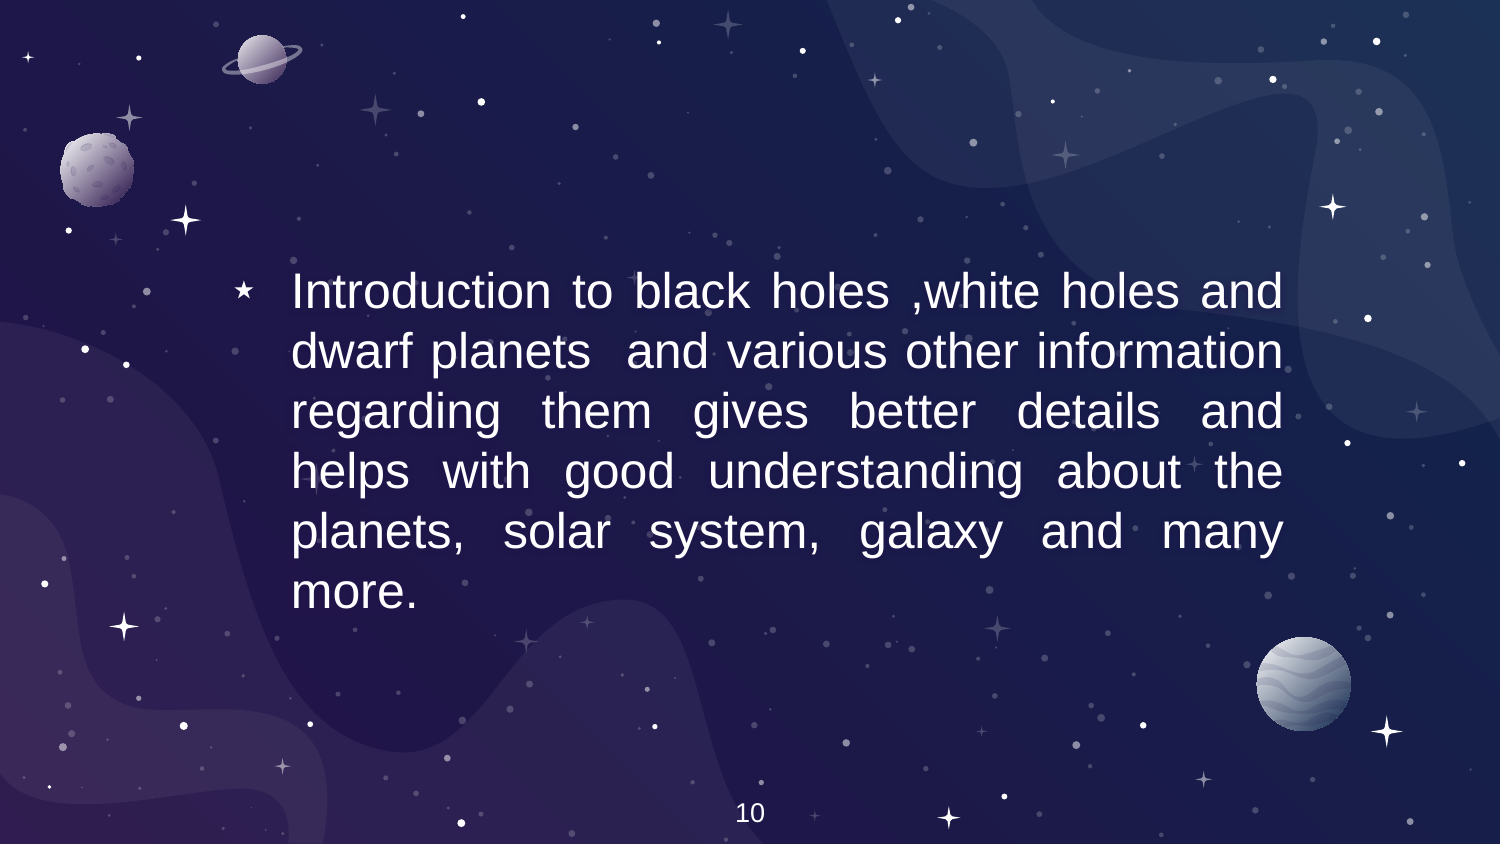

Introduction to black holes ,white holes and dwarf planets  and various other information regarding them gives better details and helps with good understanding about the planets, solar system, galaxy and many more.

10